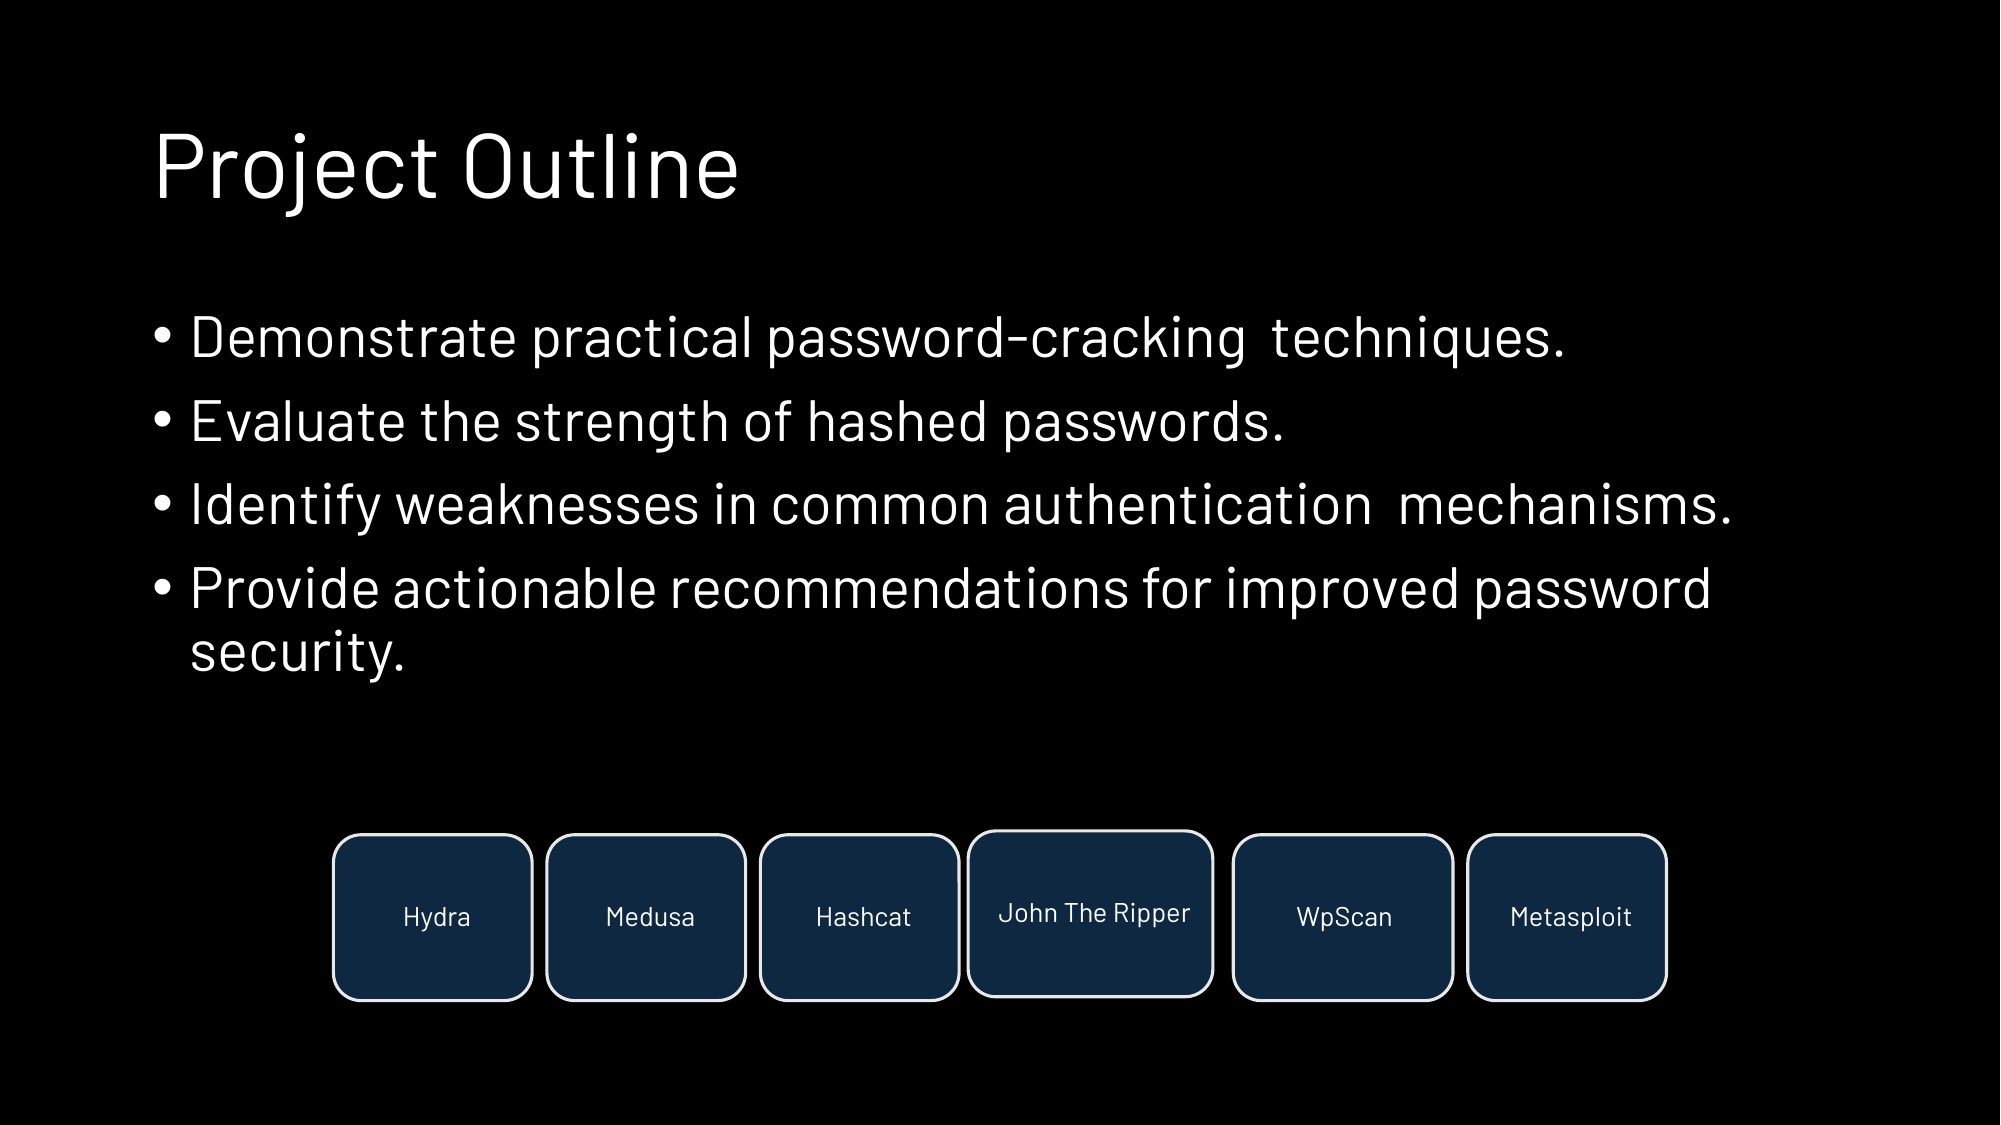

# Project Outline
Demonstrate practical password-cracking  techniques.
Evaluate the strength of hashed passwords.
Identify weaknesses in common authentication  mechanisms.
Provide actionable recommendations for improved password security.

Hydra
Medusa
Hashcat
John The Ripper
WpScan
Metasploit